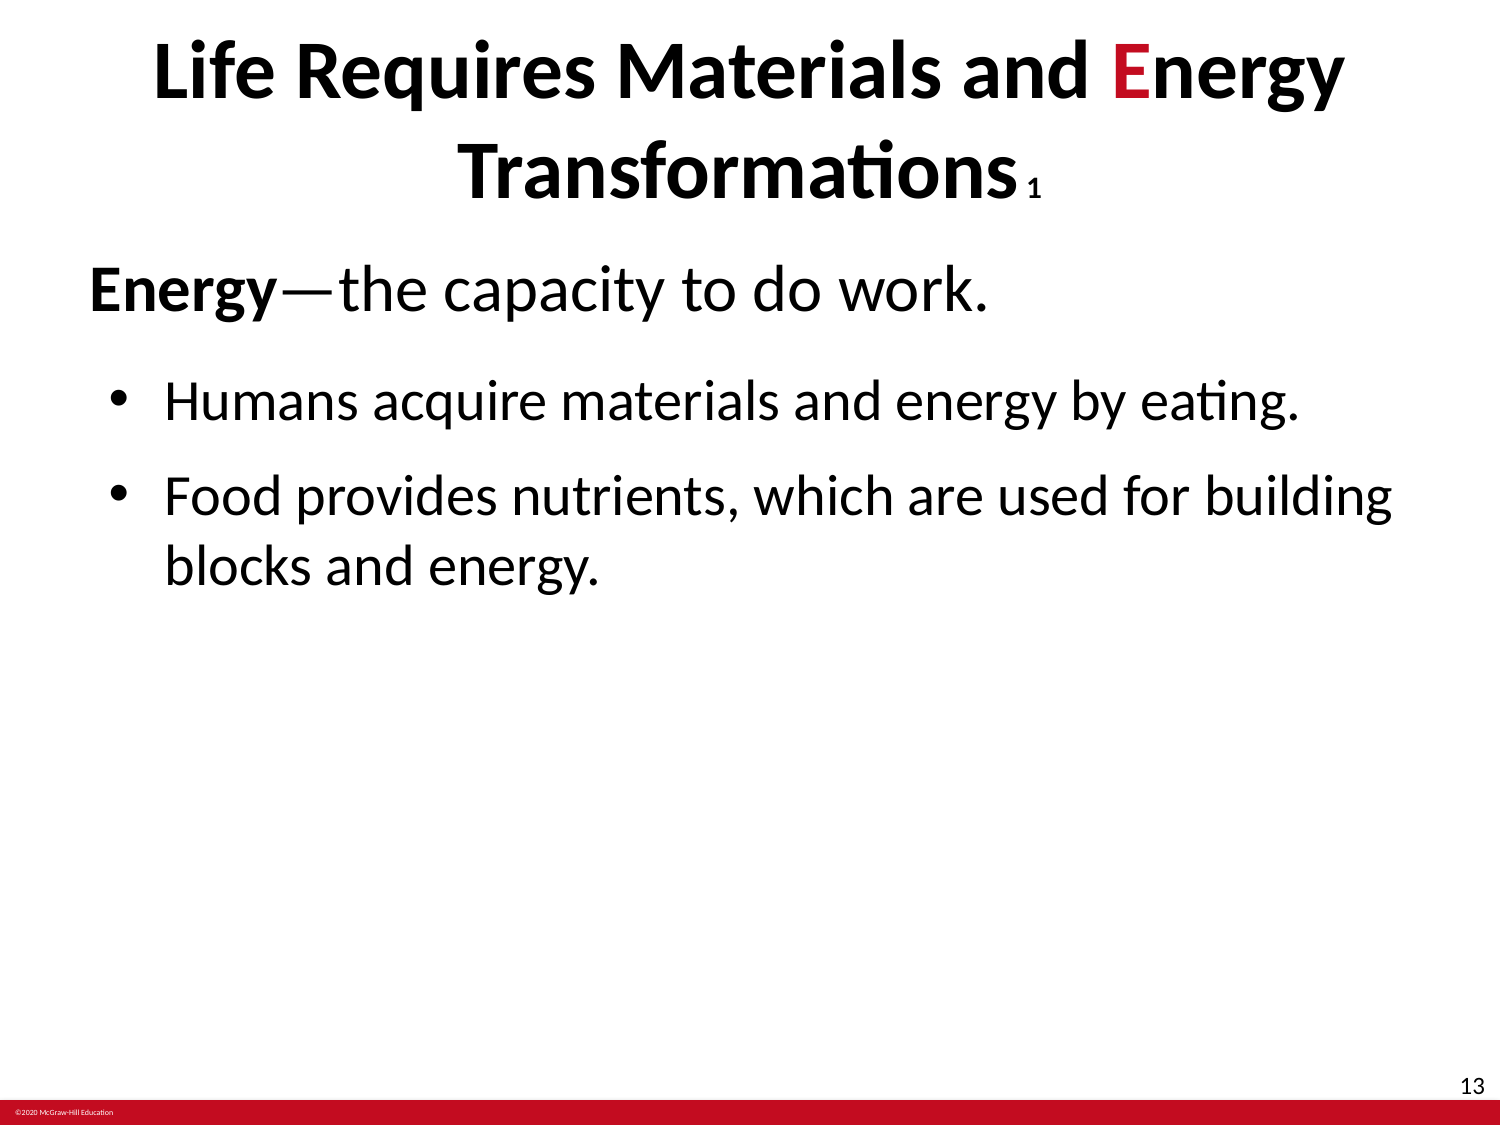

# Life Requires Materials and Energy Transformations 1
Energy—the capacity to do work.
Humans acquire materials and energy by eating.
Food provides nutrients, which are used for building blocks and energy.